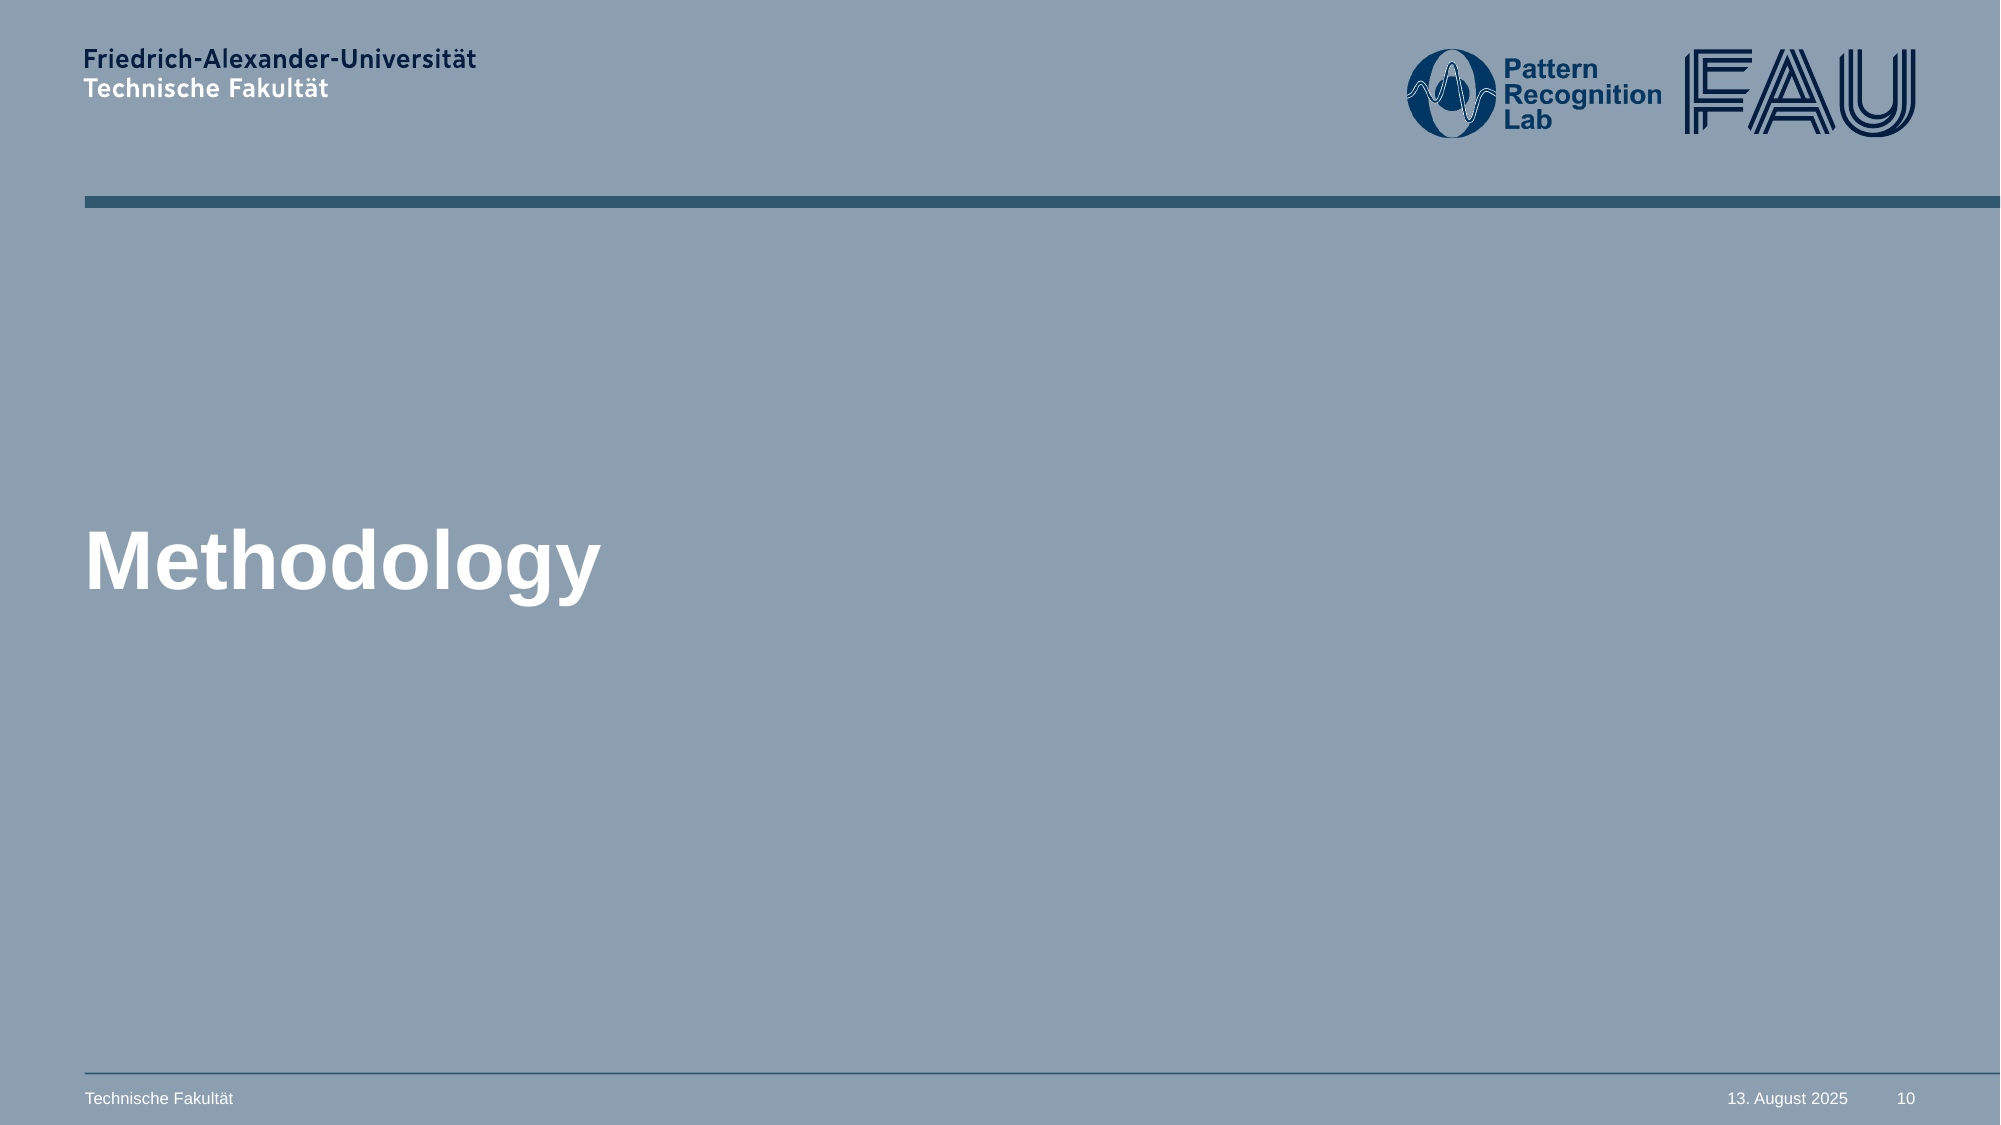

# Methodology
Technische Fakultät
13. August 2025
10